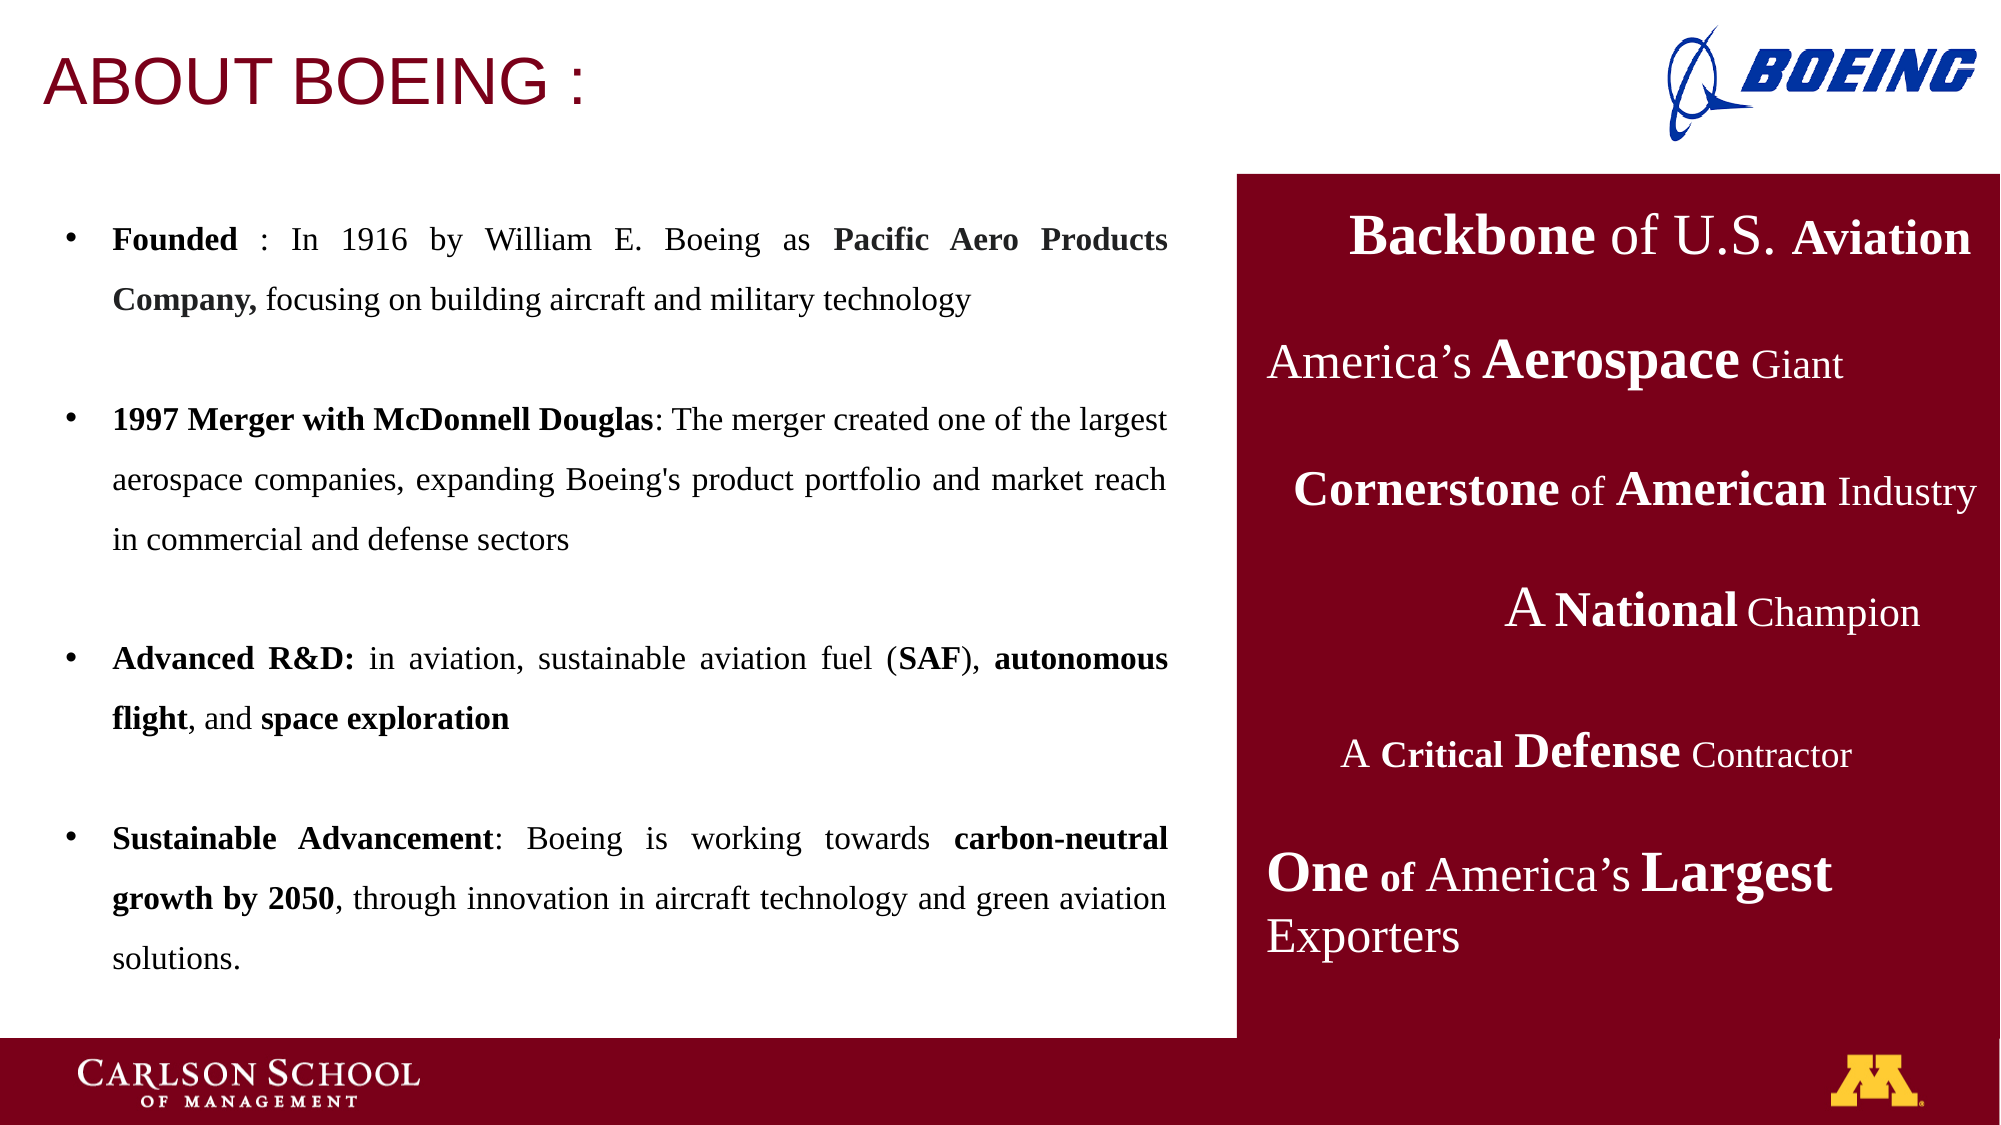

# ABOUT BOEING :

Backbone of U.S. Aviation
Founded : In 1916 by William E. Boeing as Pacific Aero Products Company, focusing on building aircraft and military technology

1997 Merger with McDonnell Douglas: The merger created one of the largest aerospace companies, expanding Boeing's product portfolio and market reach in commercial and defense sectors

Advanced R&D: in aviation, sustainable aviation fuel (SAF), autonomous flight, and space exploration

Sustainable Advancement: Boeing is working towards carbon-neutral growth by 2050, through innovation in aircraft technology and green aviation solutions.

America’s Aerospace Giant
Cornerstone of American Industry
A National Champion
A Critical Defense Contractor
One of America’s Largest Exporters